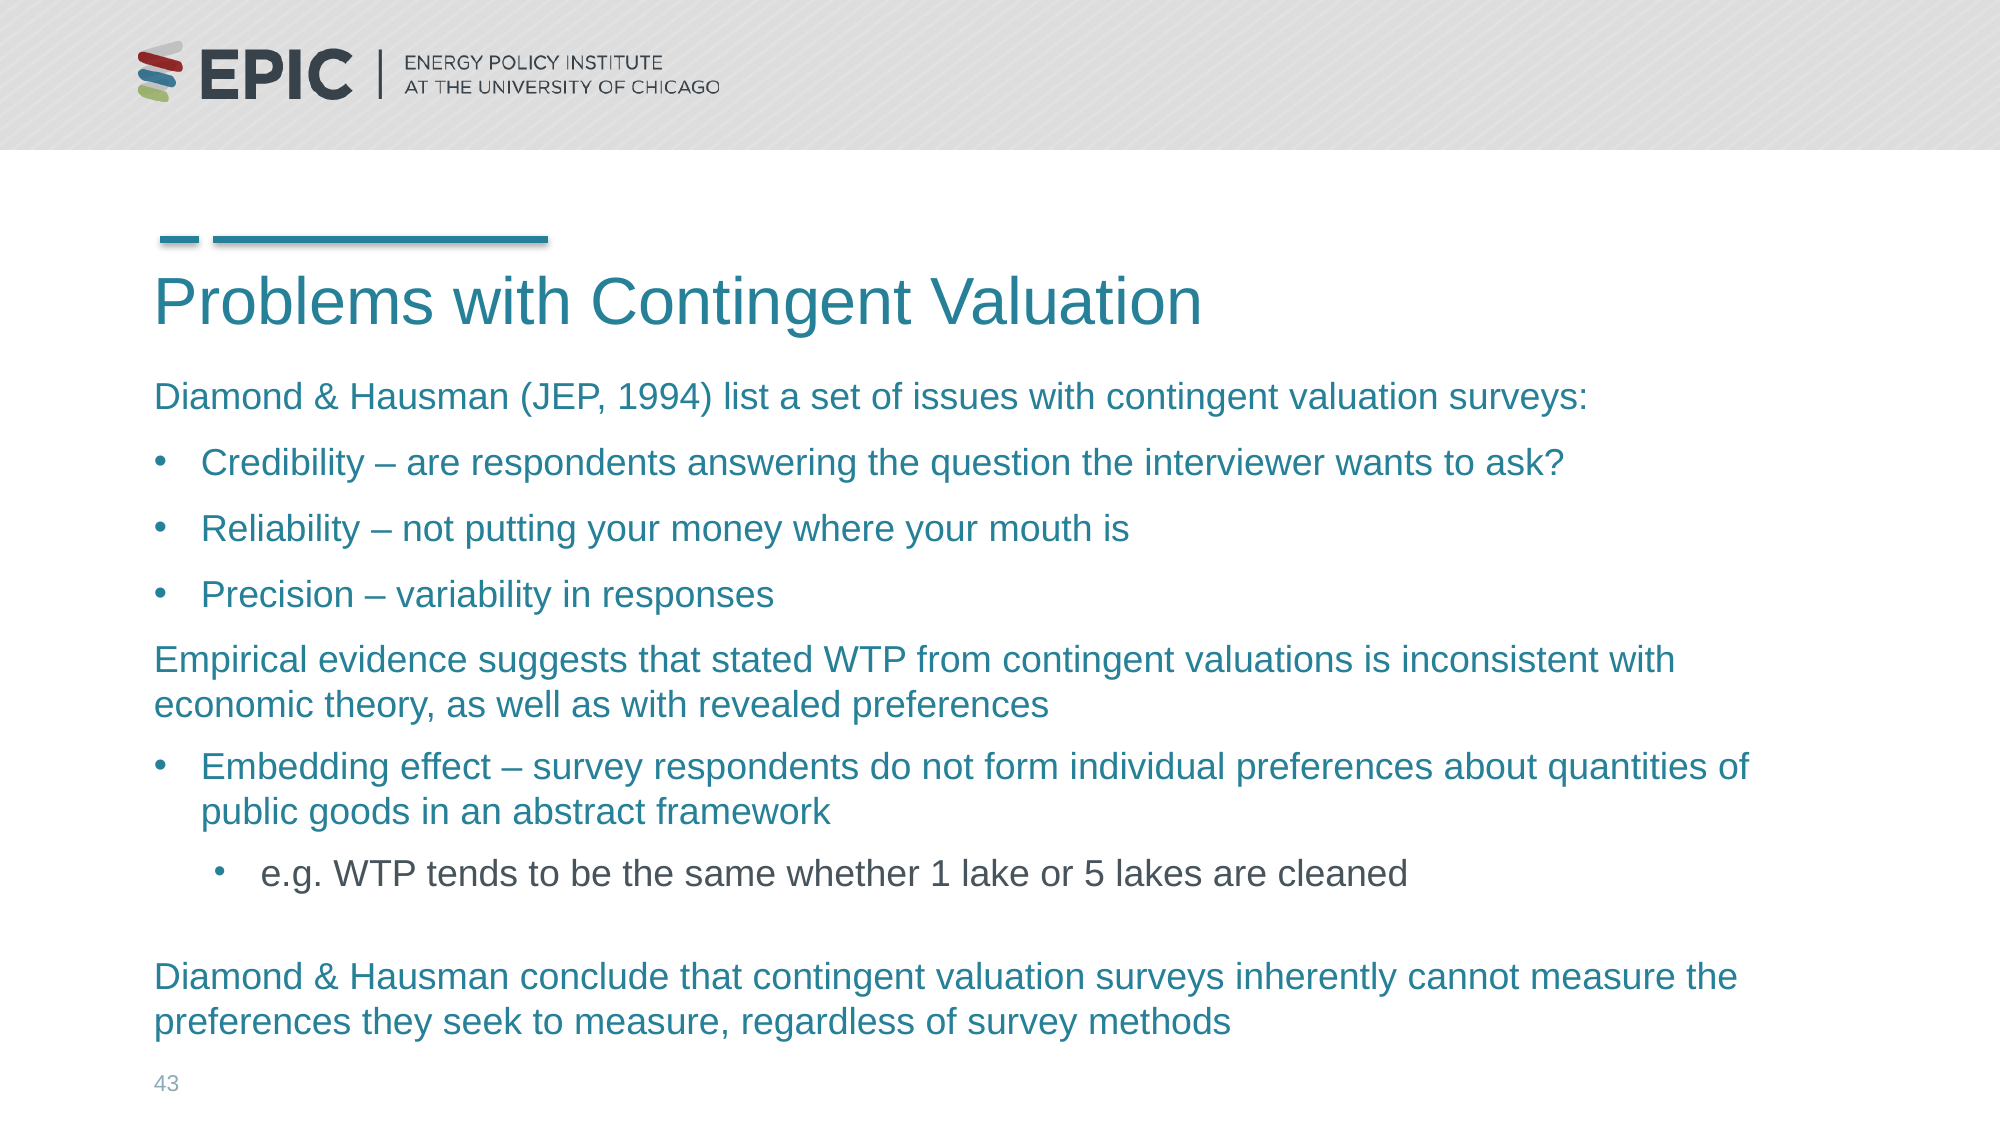

# Problems with Contingent Valuation
Diamond & Hausman (JEP, 1994) list a set of issues with contingent valuation surveys:
Credibility – are respondents answering the question the interviewer wants to ask?
Reliability – not putting your money where your mouth is
Precision – variability in responses
Empirical evidence suggests that stated WTP from contingent valuations is inconsistent with economic theory, as well as with revealed preferences
Embedding effect – survey respondents do not form individual preferences about quantities of public goods in an abstract framework
e.g. WTP tends to be the same whether 1 lake or 5 lakes are cleaned

Diamond & Hausman conclude that contingent valuation surveys inherently cannot measure the preferences they seek to measure, regardless of survey methods

43